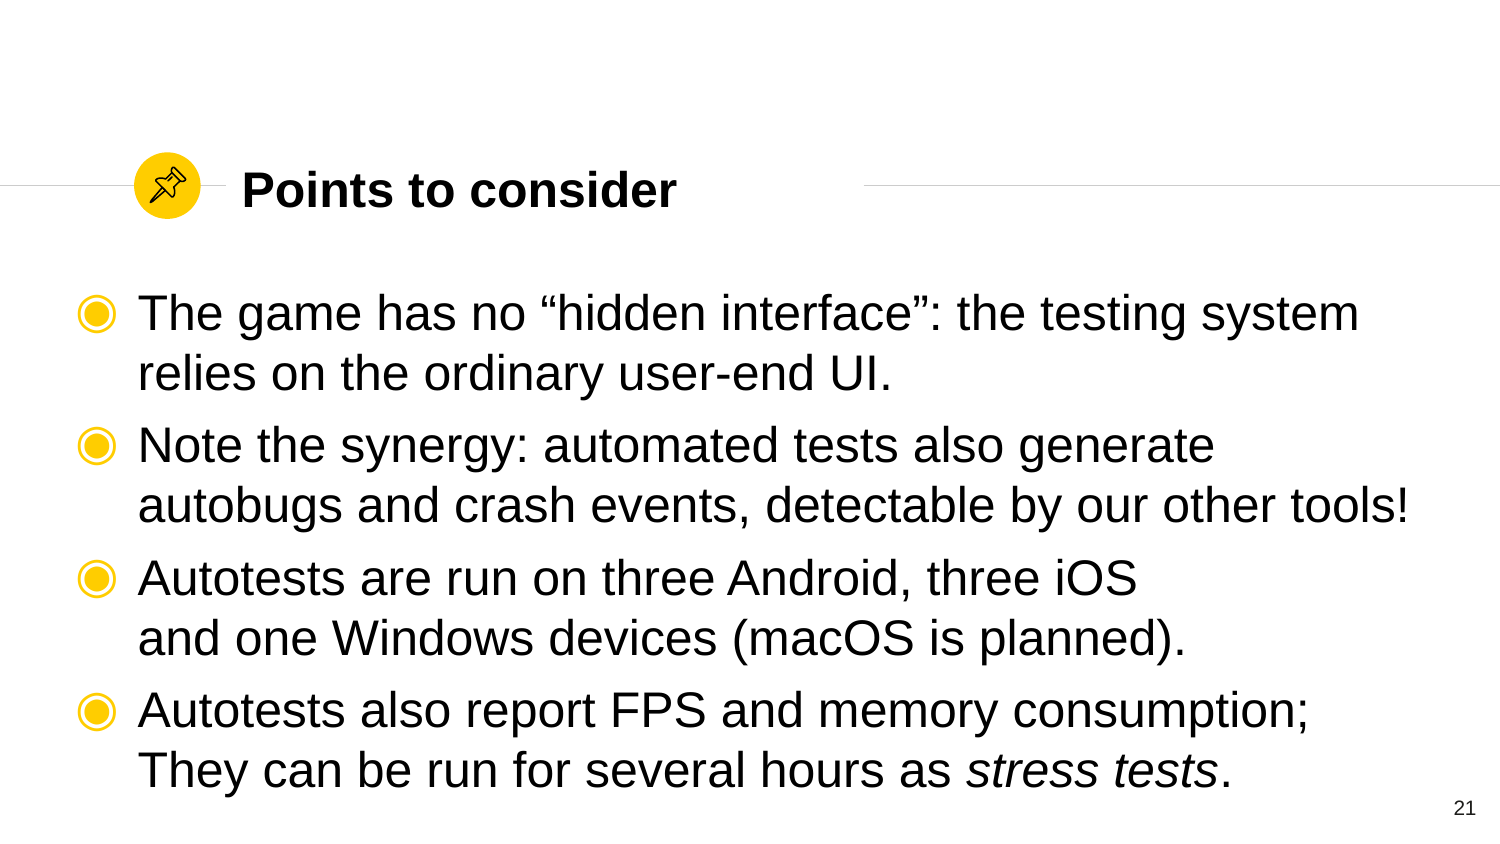

# Points to consider

The game has no “hidden interface”: the testing system relies on the ordinary user-end UI.
Note the synergy: automated tests also generate autobugs and crash events, detectable by our other tools!
Autotests are run on three Android, three iOS
and one Windows devices (macOS is planned).
Autotests also report FPS and memory consumption;
They can be run for several hours as stress tests.
21